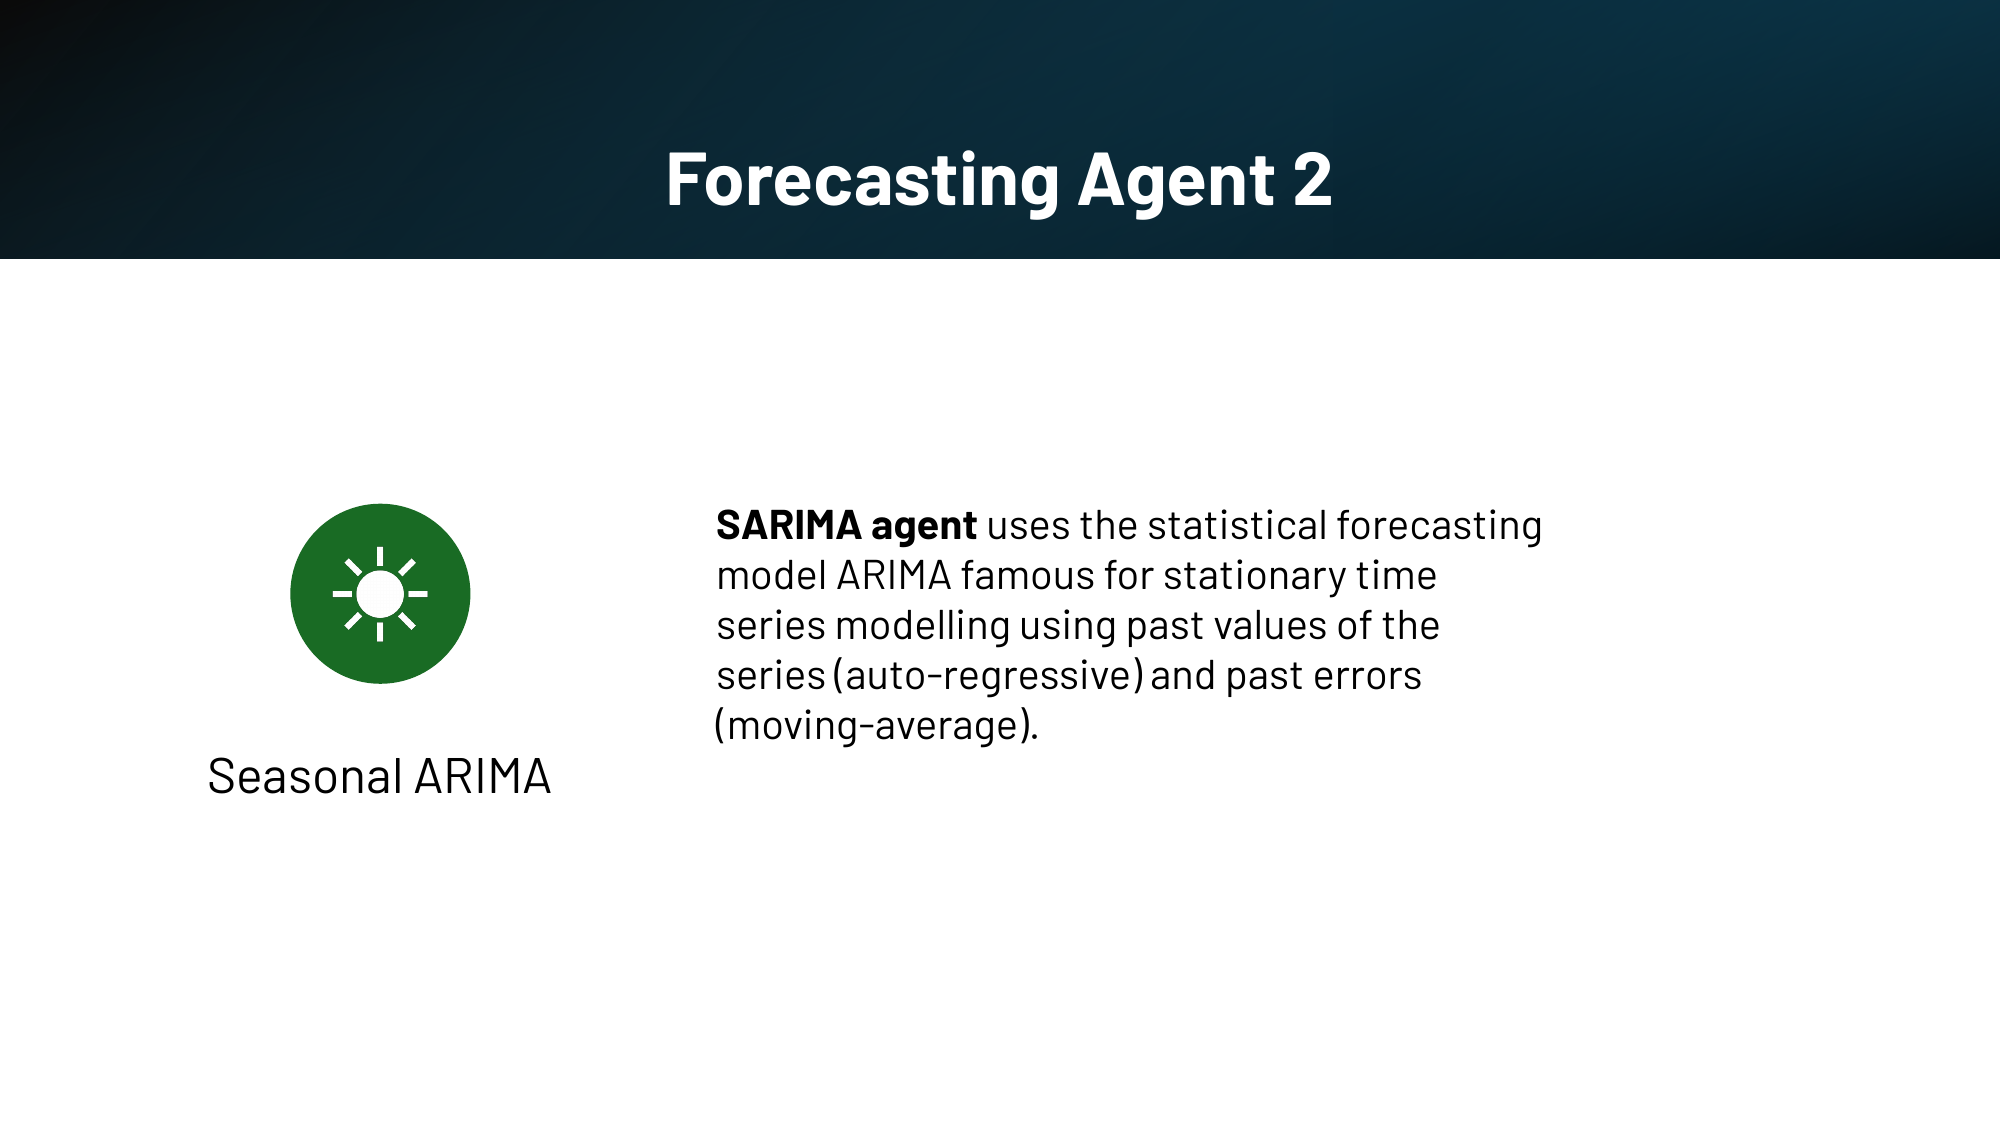

Forecasting Agent 2
SARIMA agent uses the statistical forecasting model ARIMA famous for stationary time series modelling using past values of the series (auto-regressive) and past errors (moving-average).

Seasonal ARIMA